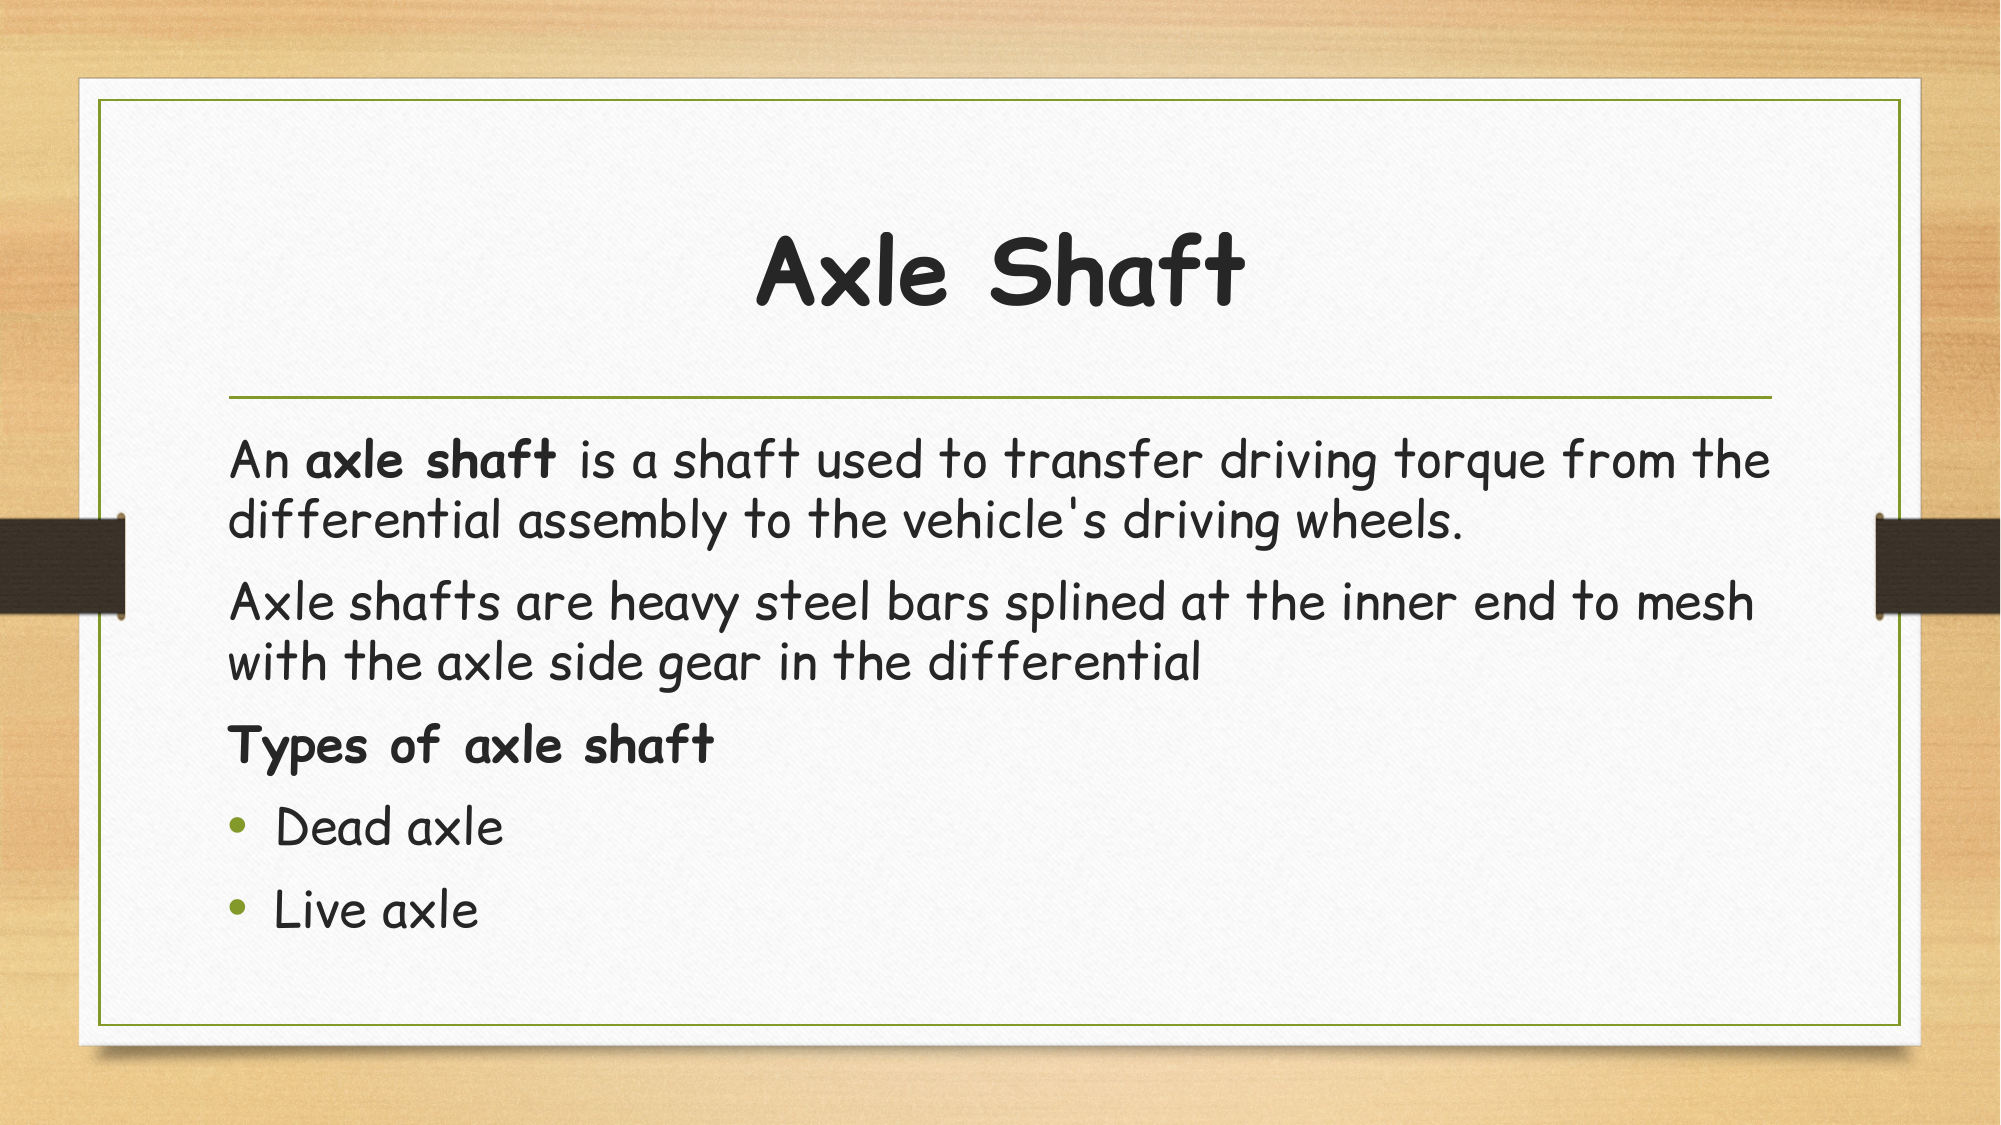

# Axle Shaft
An axle shaft is a shaft used to transfer driving torque from the differential assembly to the vehicle's driving wheels.
Axle shafts are heavy steel bars splined at the inner end to mesh with the axle side gear in the differential
Types of axle shaft
Dead axle
Live axle